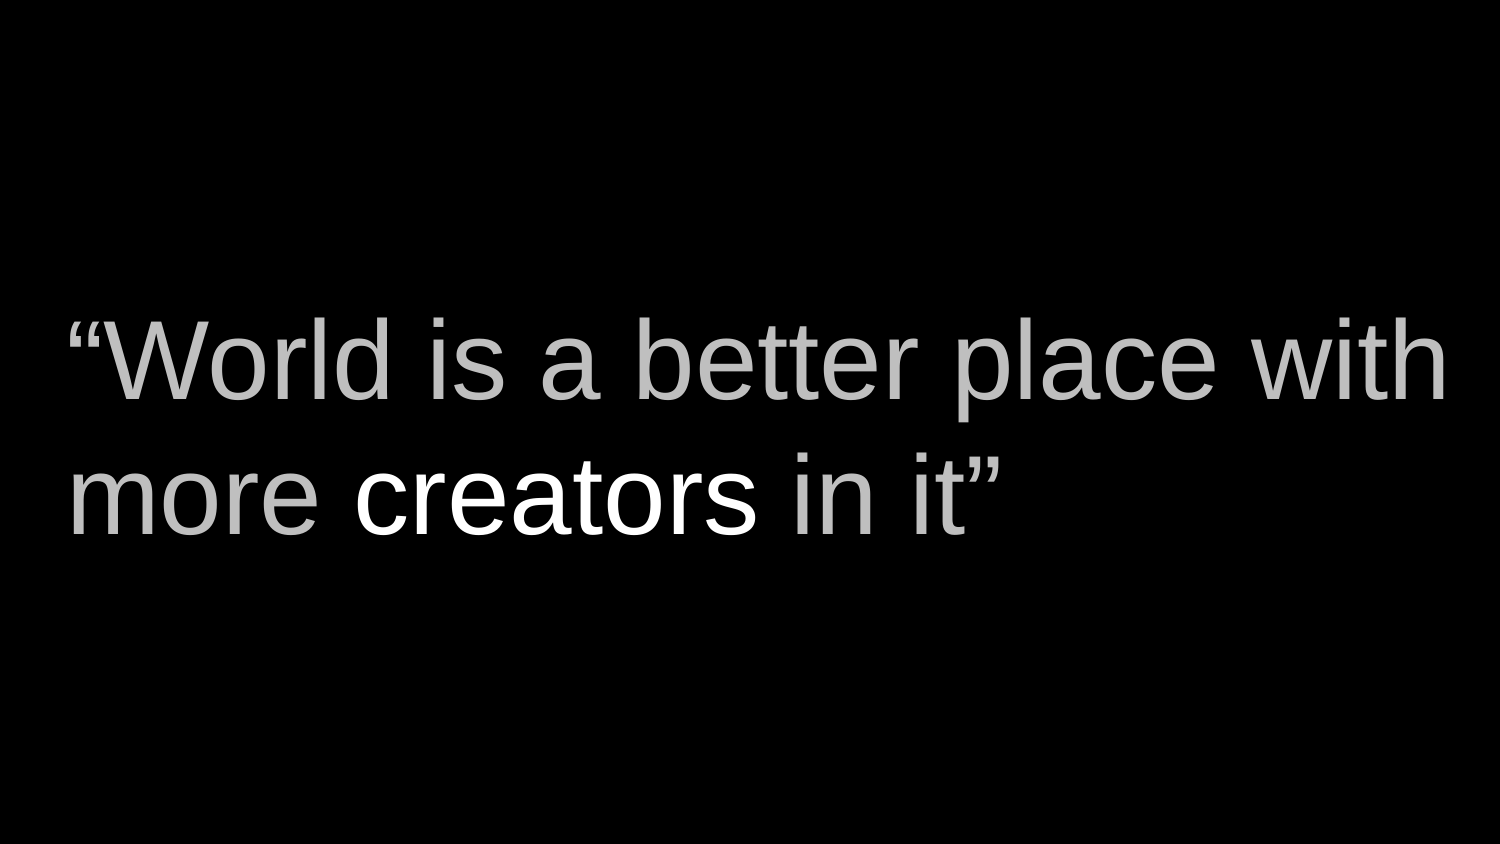

# “World is a better place with more creators in it”